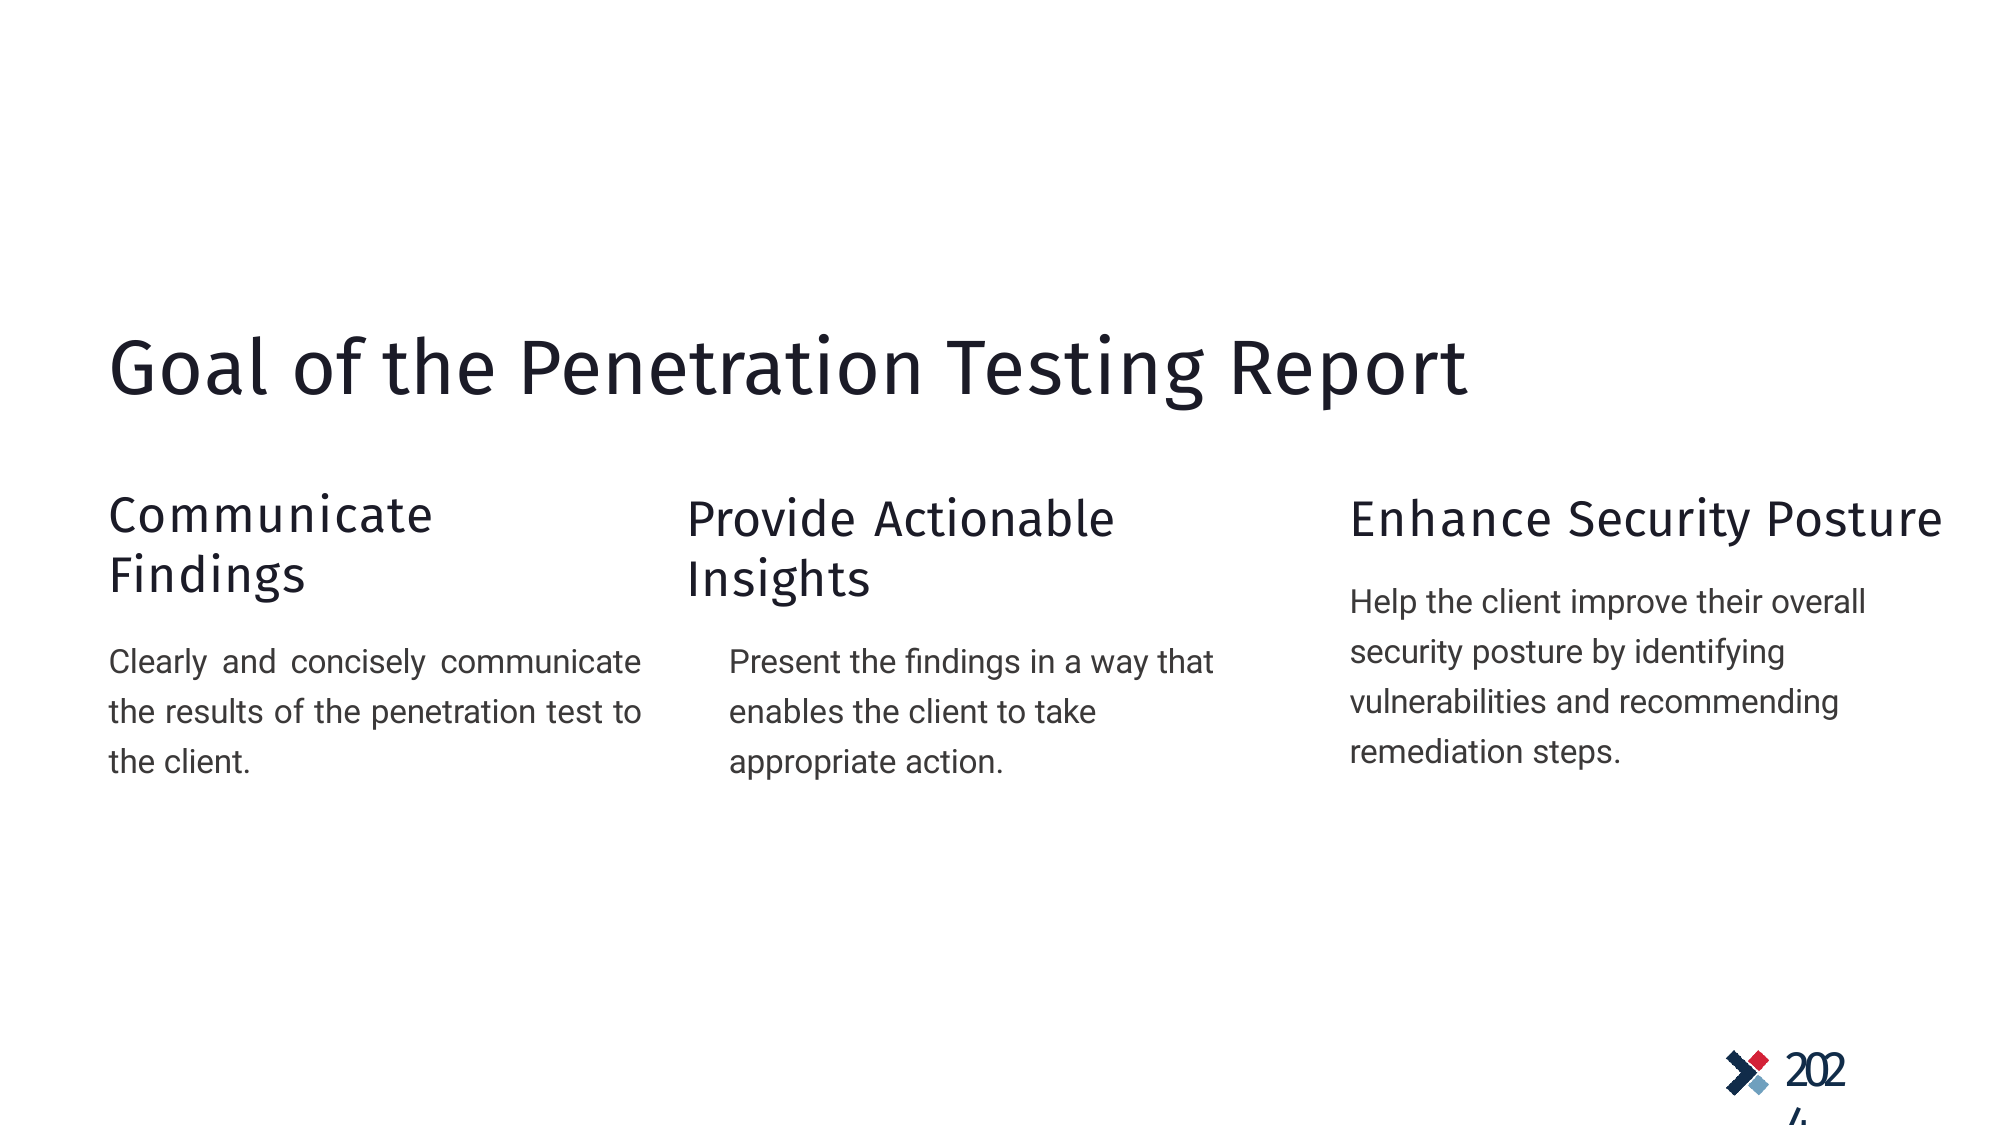

# Goal of the Penetration Testing Report
Communicate Findings
Clearly and concisely communicate the results of the penetration test to the client.
Provide Actionable Insights
Present the findings in a way that enables the client to take appropriate action.
Enhance Security Posture
Help the client improve their overall security posture by identifying vulnerabilities and recommending remediation steps.
2024